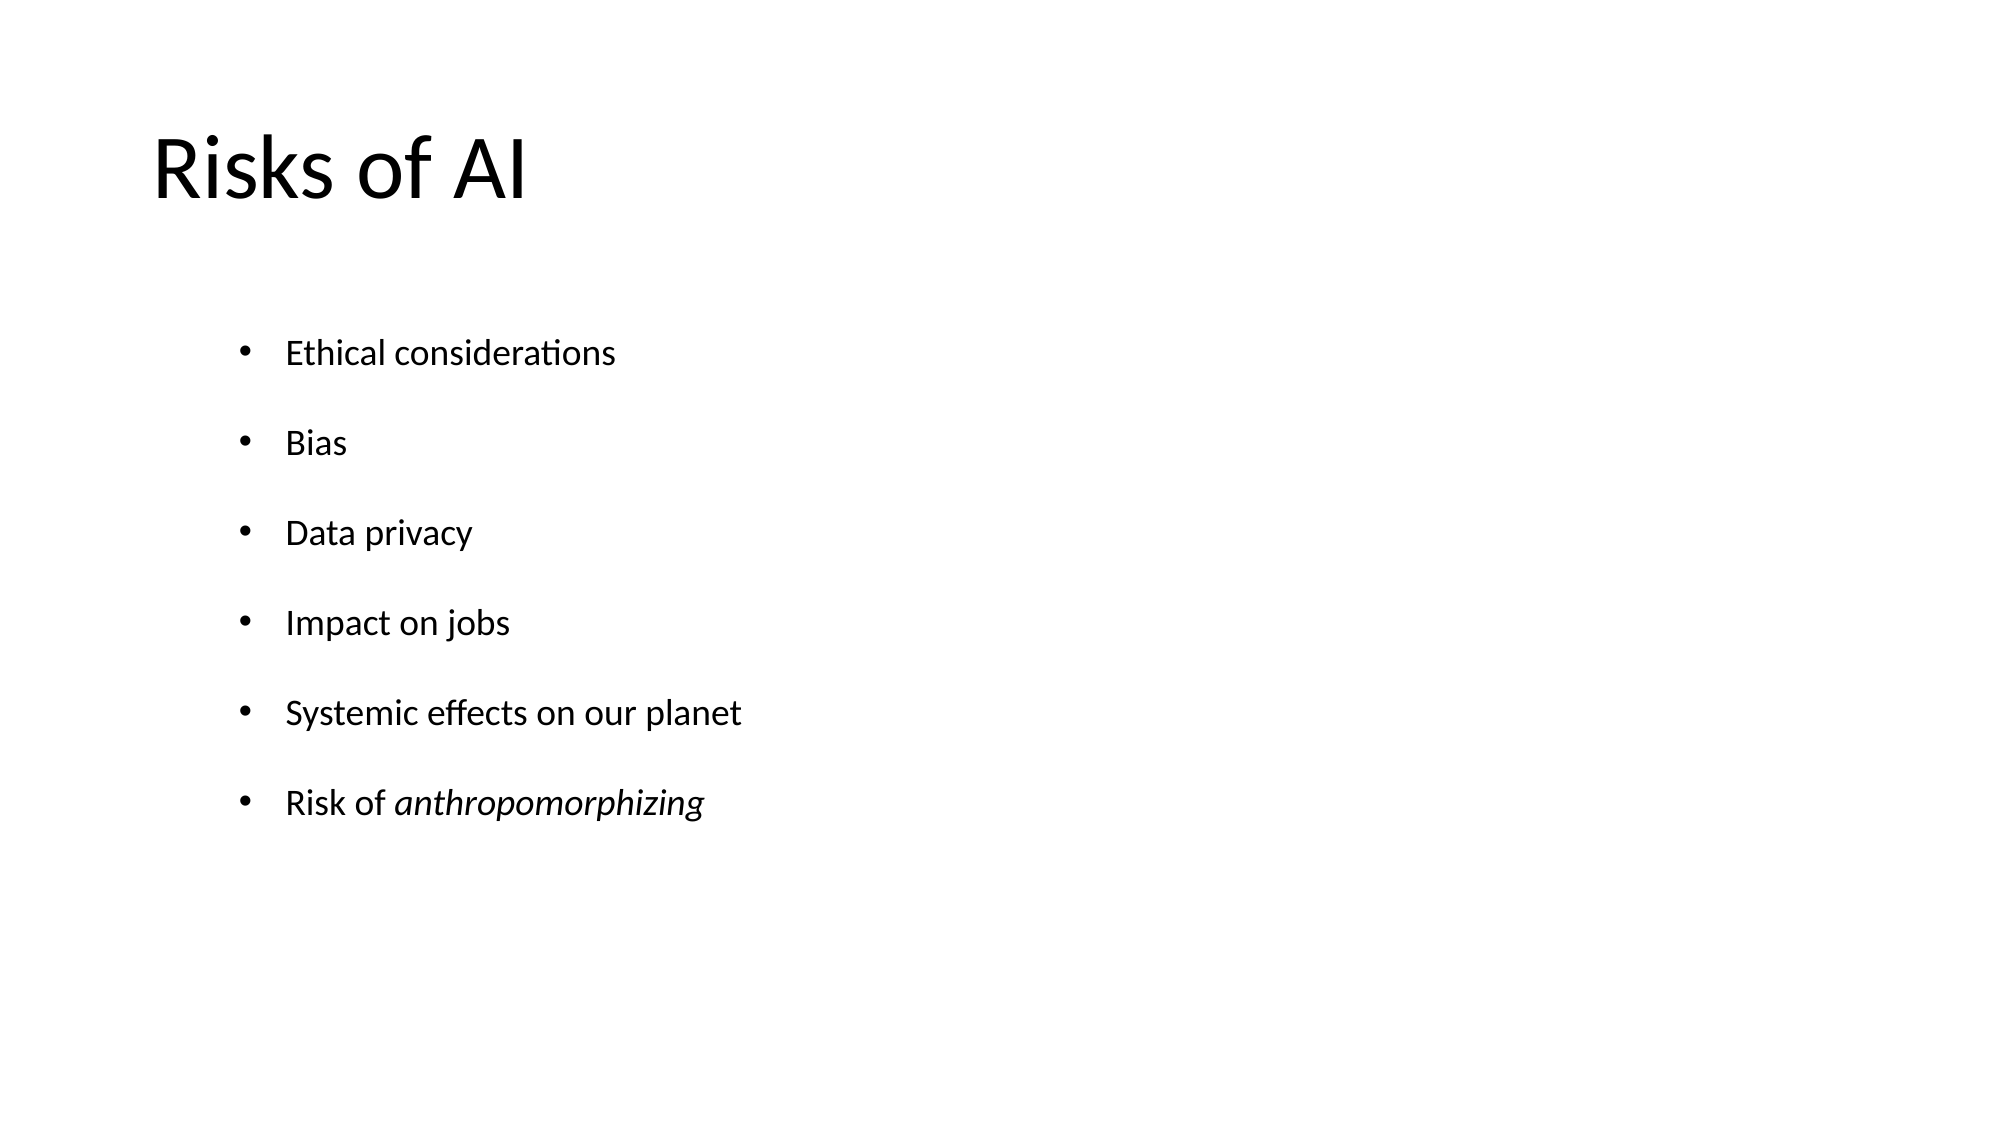

# Risks of AI
Ethical considerations

Bias

Data privacy

Impact on jobs

Systemic effects on our planet

Risk of anthropomorphizing